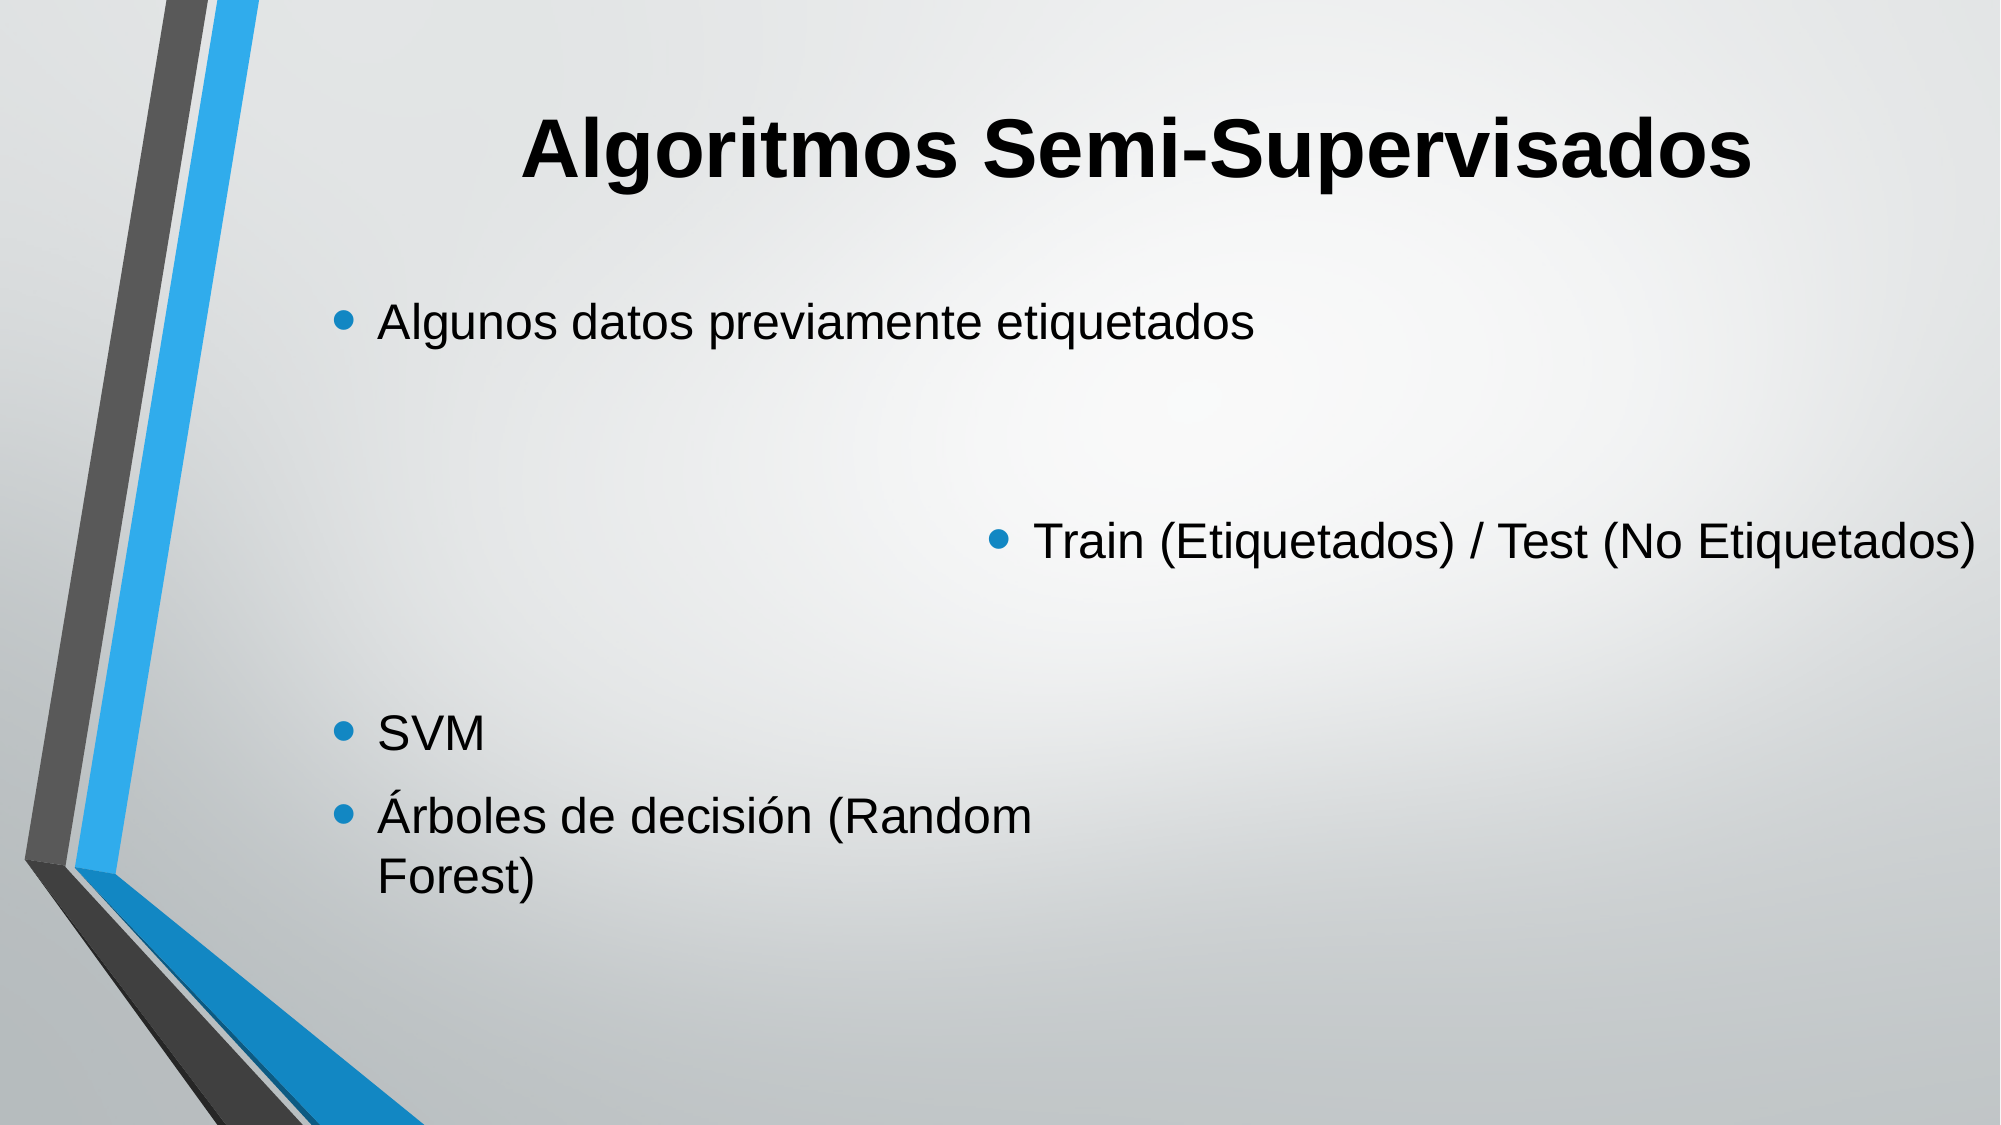

# Algoritmos Semi-Supervisados
Algunos datos previamente etiquetados
Train (Etiquetados) / Test (No Etiquetados)
SVM
Árboles de decisión (Random Forest)